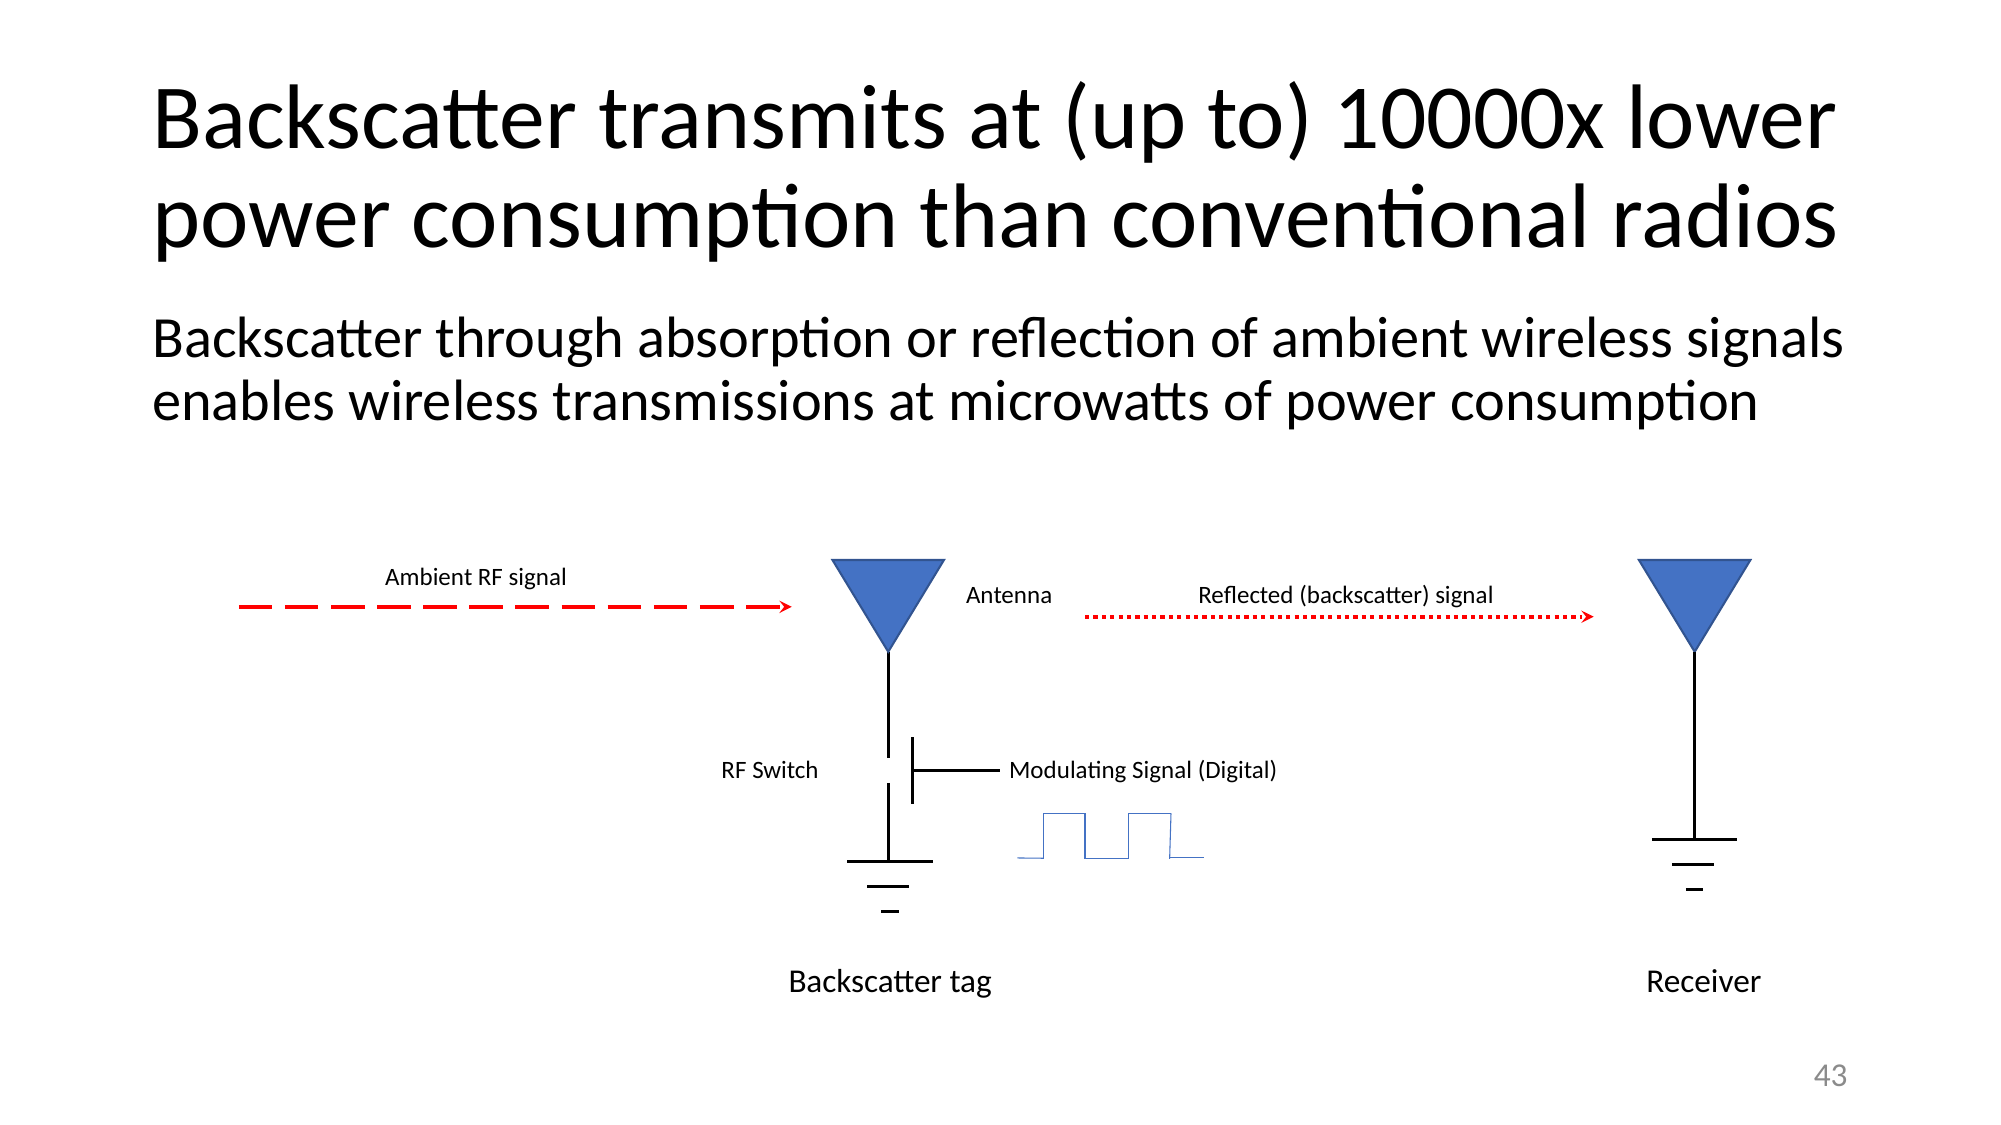

# Backscatter transmits at (up to) 10000x lower power consumption than conventional radios
Backscatter through absorption or reflection of ambient wireless signals enables wireless transmissions at microwatts of power consumption
Ambient RF signal

Reflected (backscatter) signal
Antenna
Modulating Signal (Digital)
RF Switch
Receiver
Backscatter tag
43